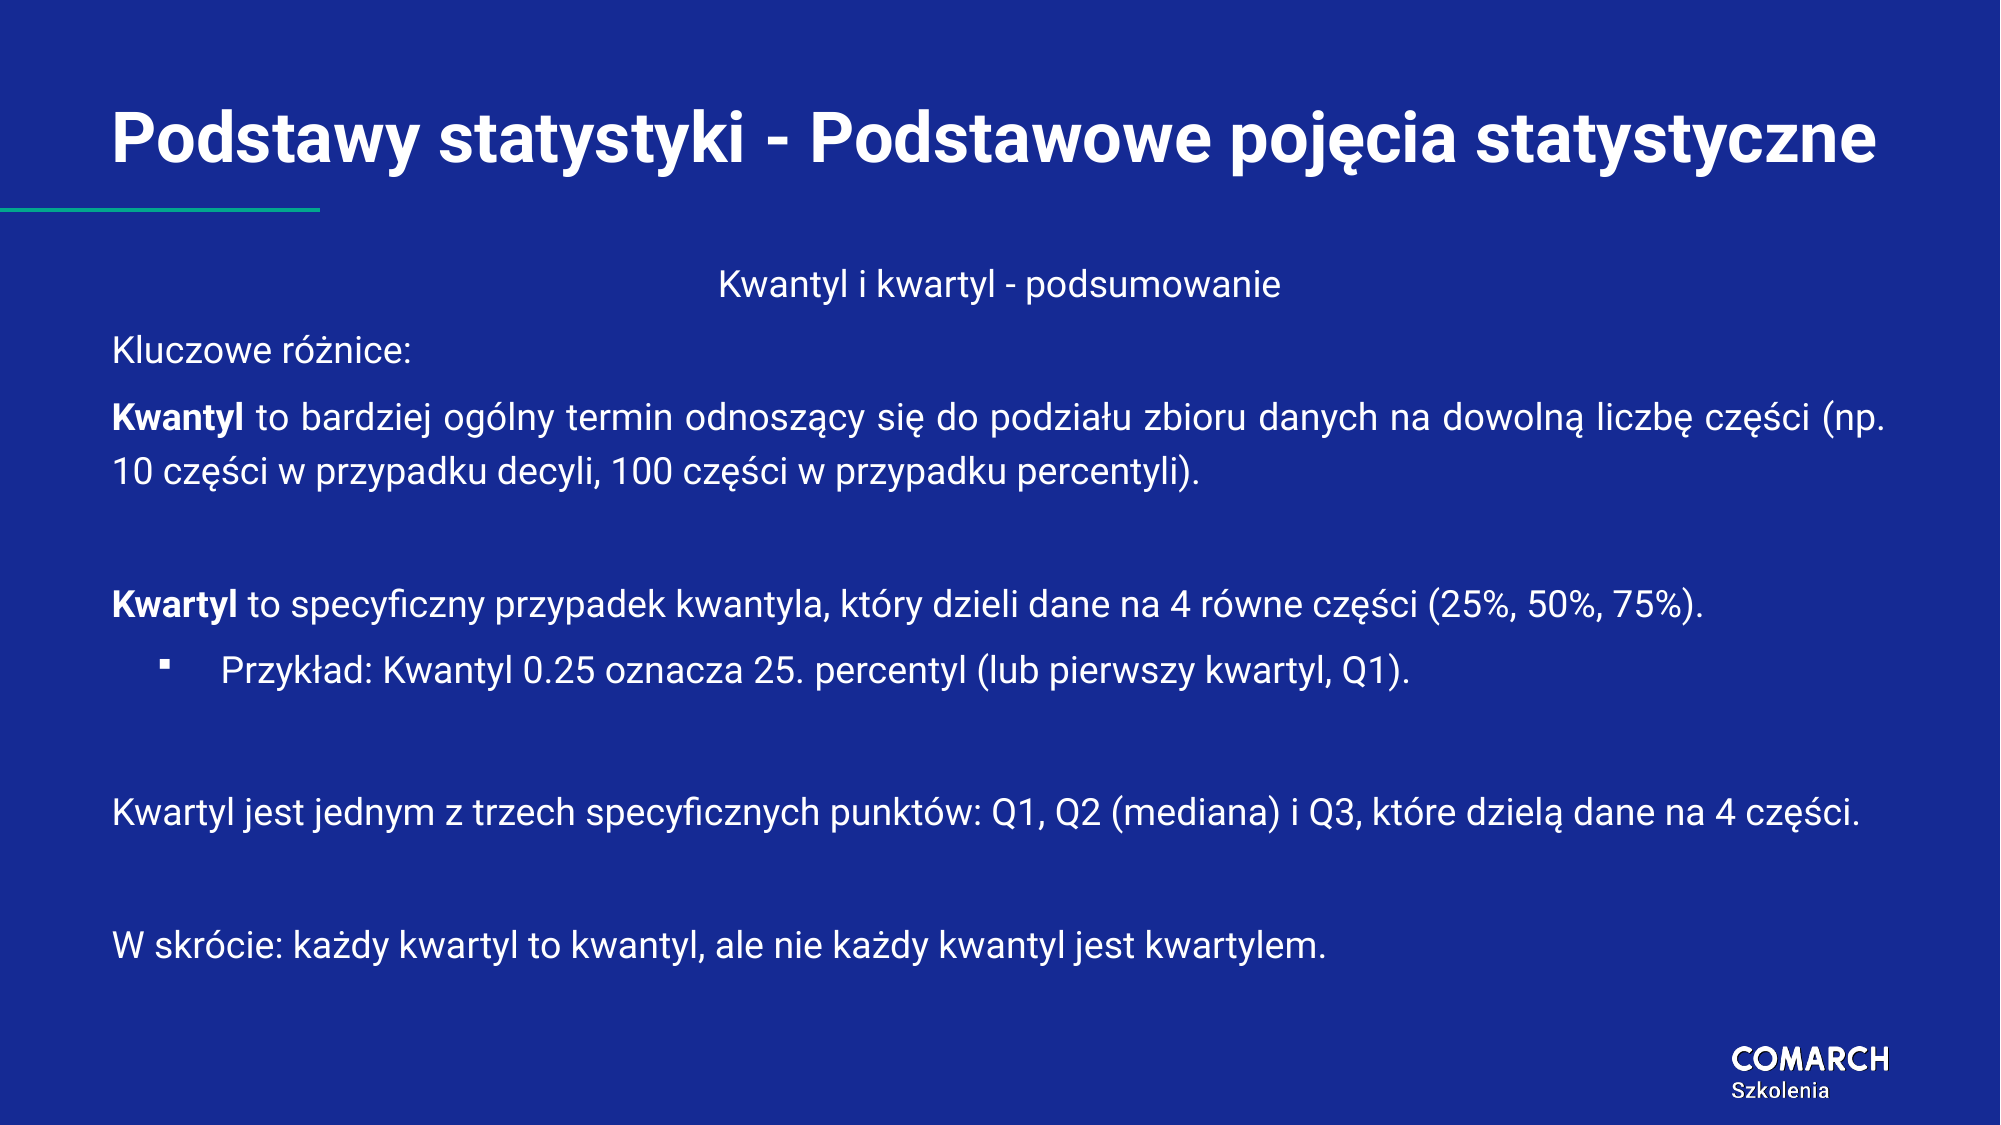

# Podstawy statystyki - Podstawowe pojęcia statystyczne
Kwantyl i kwartyl - podsumowanie
Kluczowe różnice:
Kwantyl to bardziej ogólny termin odnoszący się do podziału zbioru danych na dowolną liczbę części (np. 10 części w przypadku decyli, 100 części w przypadku percentyli).

Kwartyl to specyficzny przypadek kwantyla, który dzieli dane na 4 równe części (25%, 50%, 75%).
Przykład: Kwantyl 0.25 oznacza 25. percentyl (lub pierwszy kwartyl, Q1).

Kwartyl jest jednym z trzech specyficznych punktów: Q1, Q2 (mediana) i Q3, które dzielą dane na 4 części.

W skrócie: każdy kwartyl to kwantyl, ale nie każdy kwantyl jest kwartylem.